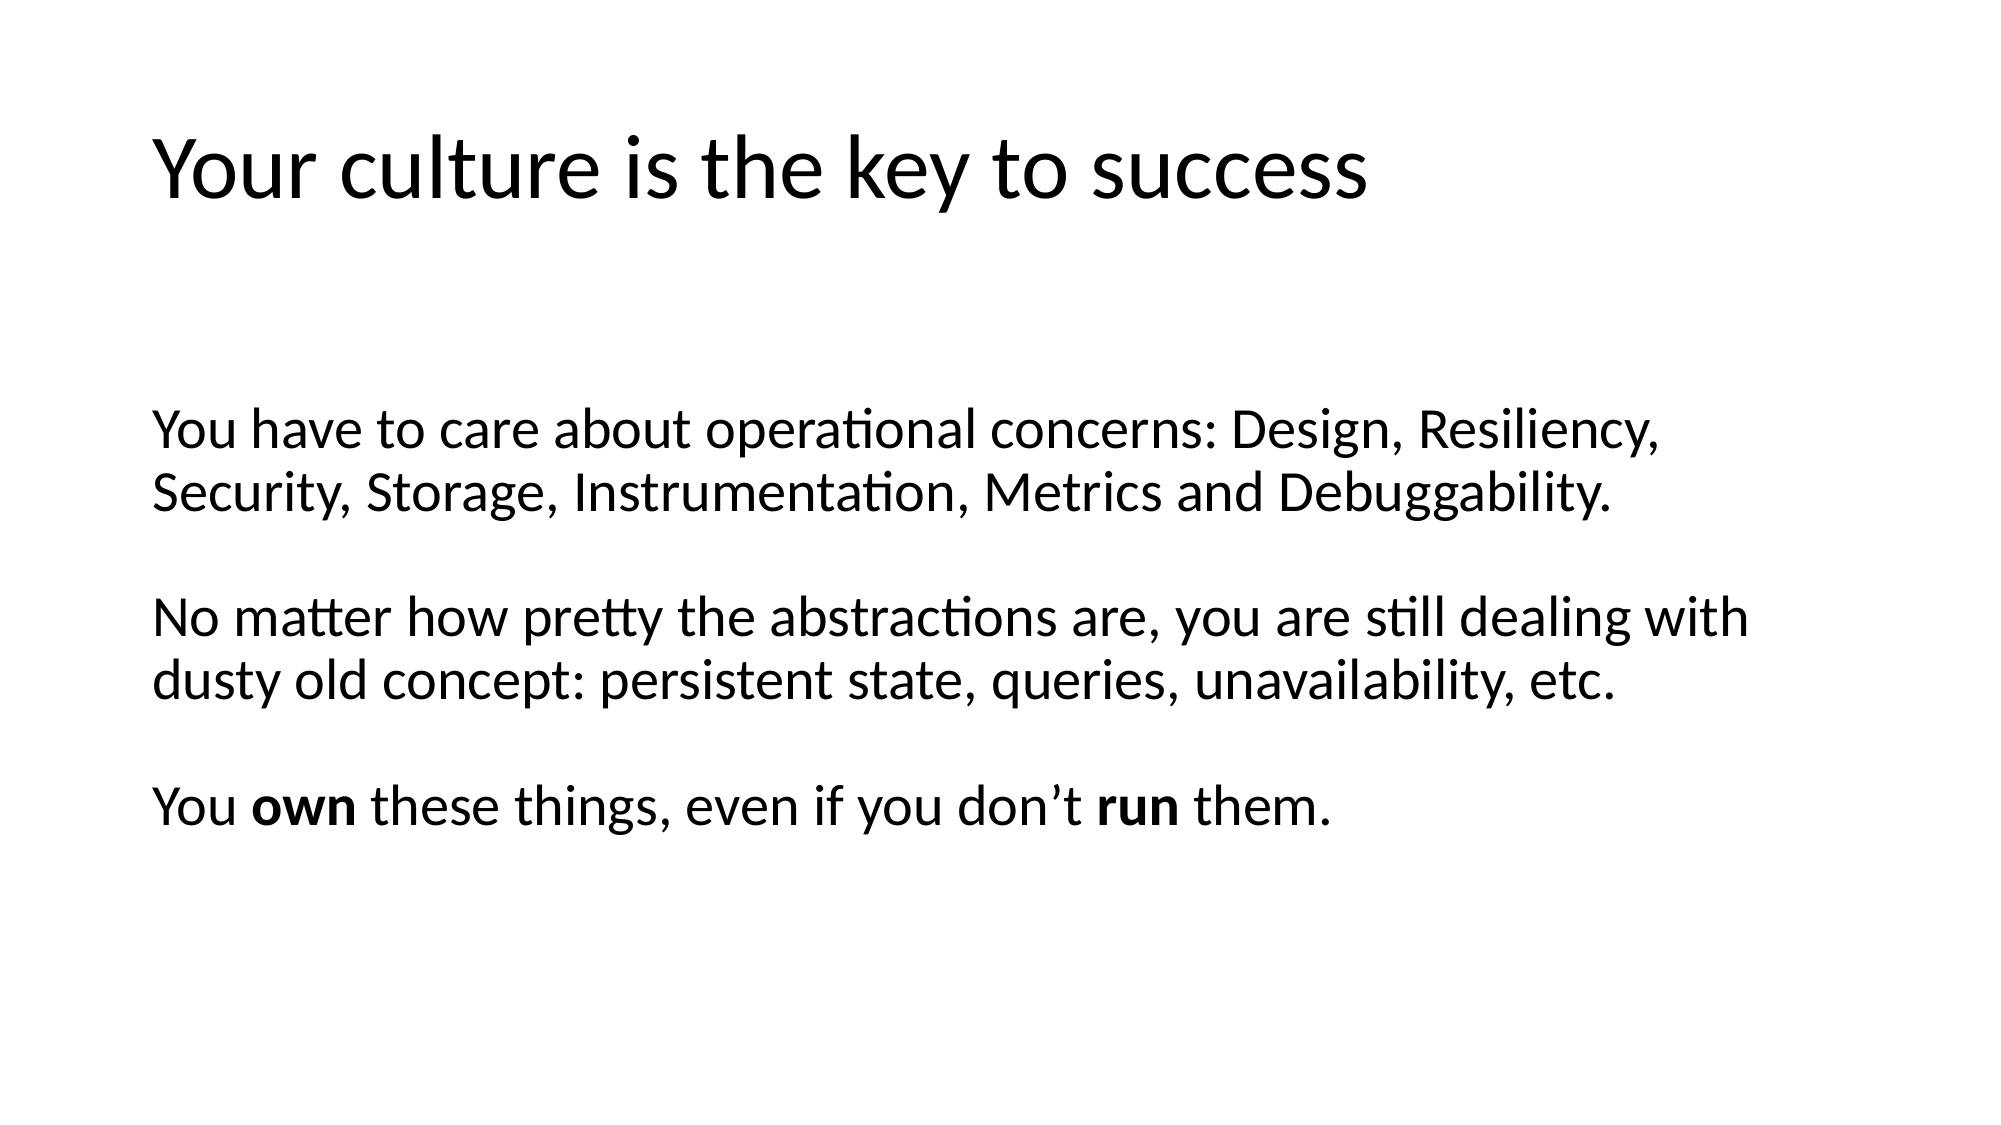

# Your culture is the key to success

You have to care about operational concerns: Design, Resiliency, Security, Storage, Instrumentation, Metrics and Debuggability.
No matter how pretty the abstractions are, you are still dealing with dusty old concept: persistent state, queries, unavailability, etc.
You own these things, even if you don’t run them.